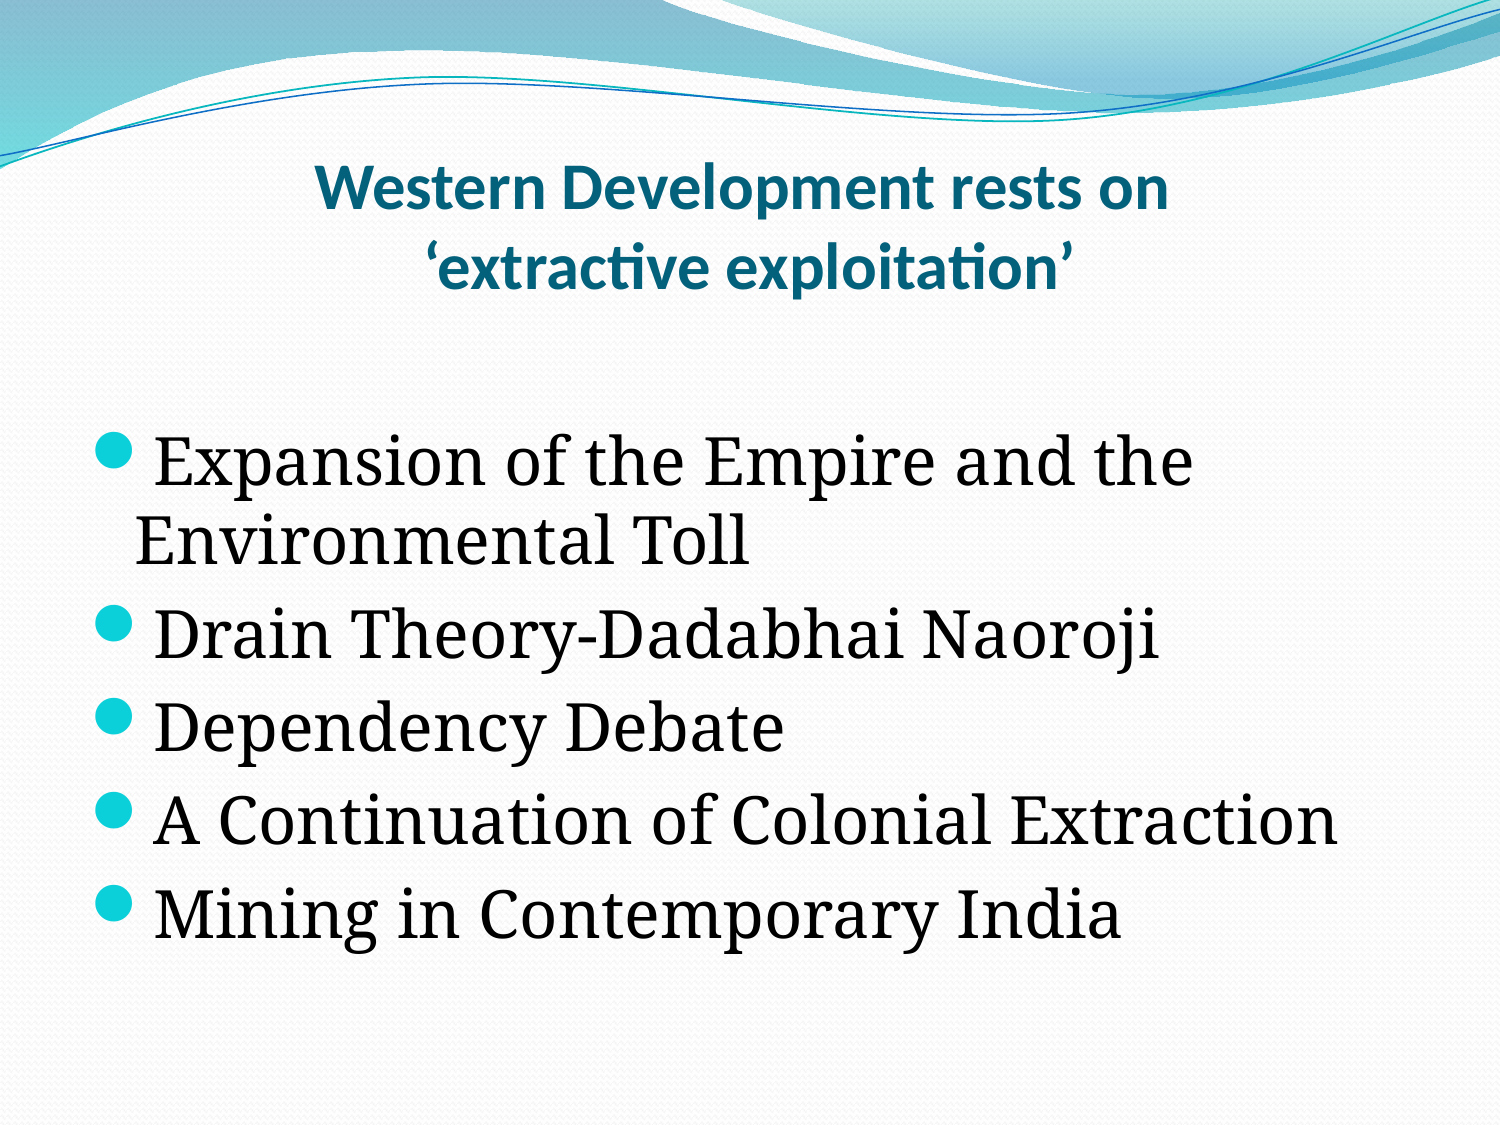

# Western Development rests on ‘extractive exploitation’

Expansion of the Empire and the Environmental Toll
Drain Theory-Dadabhai Naoroji
Dependency Debate
A Continuation of Colonial Extraction
Mining in Contemporary India